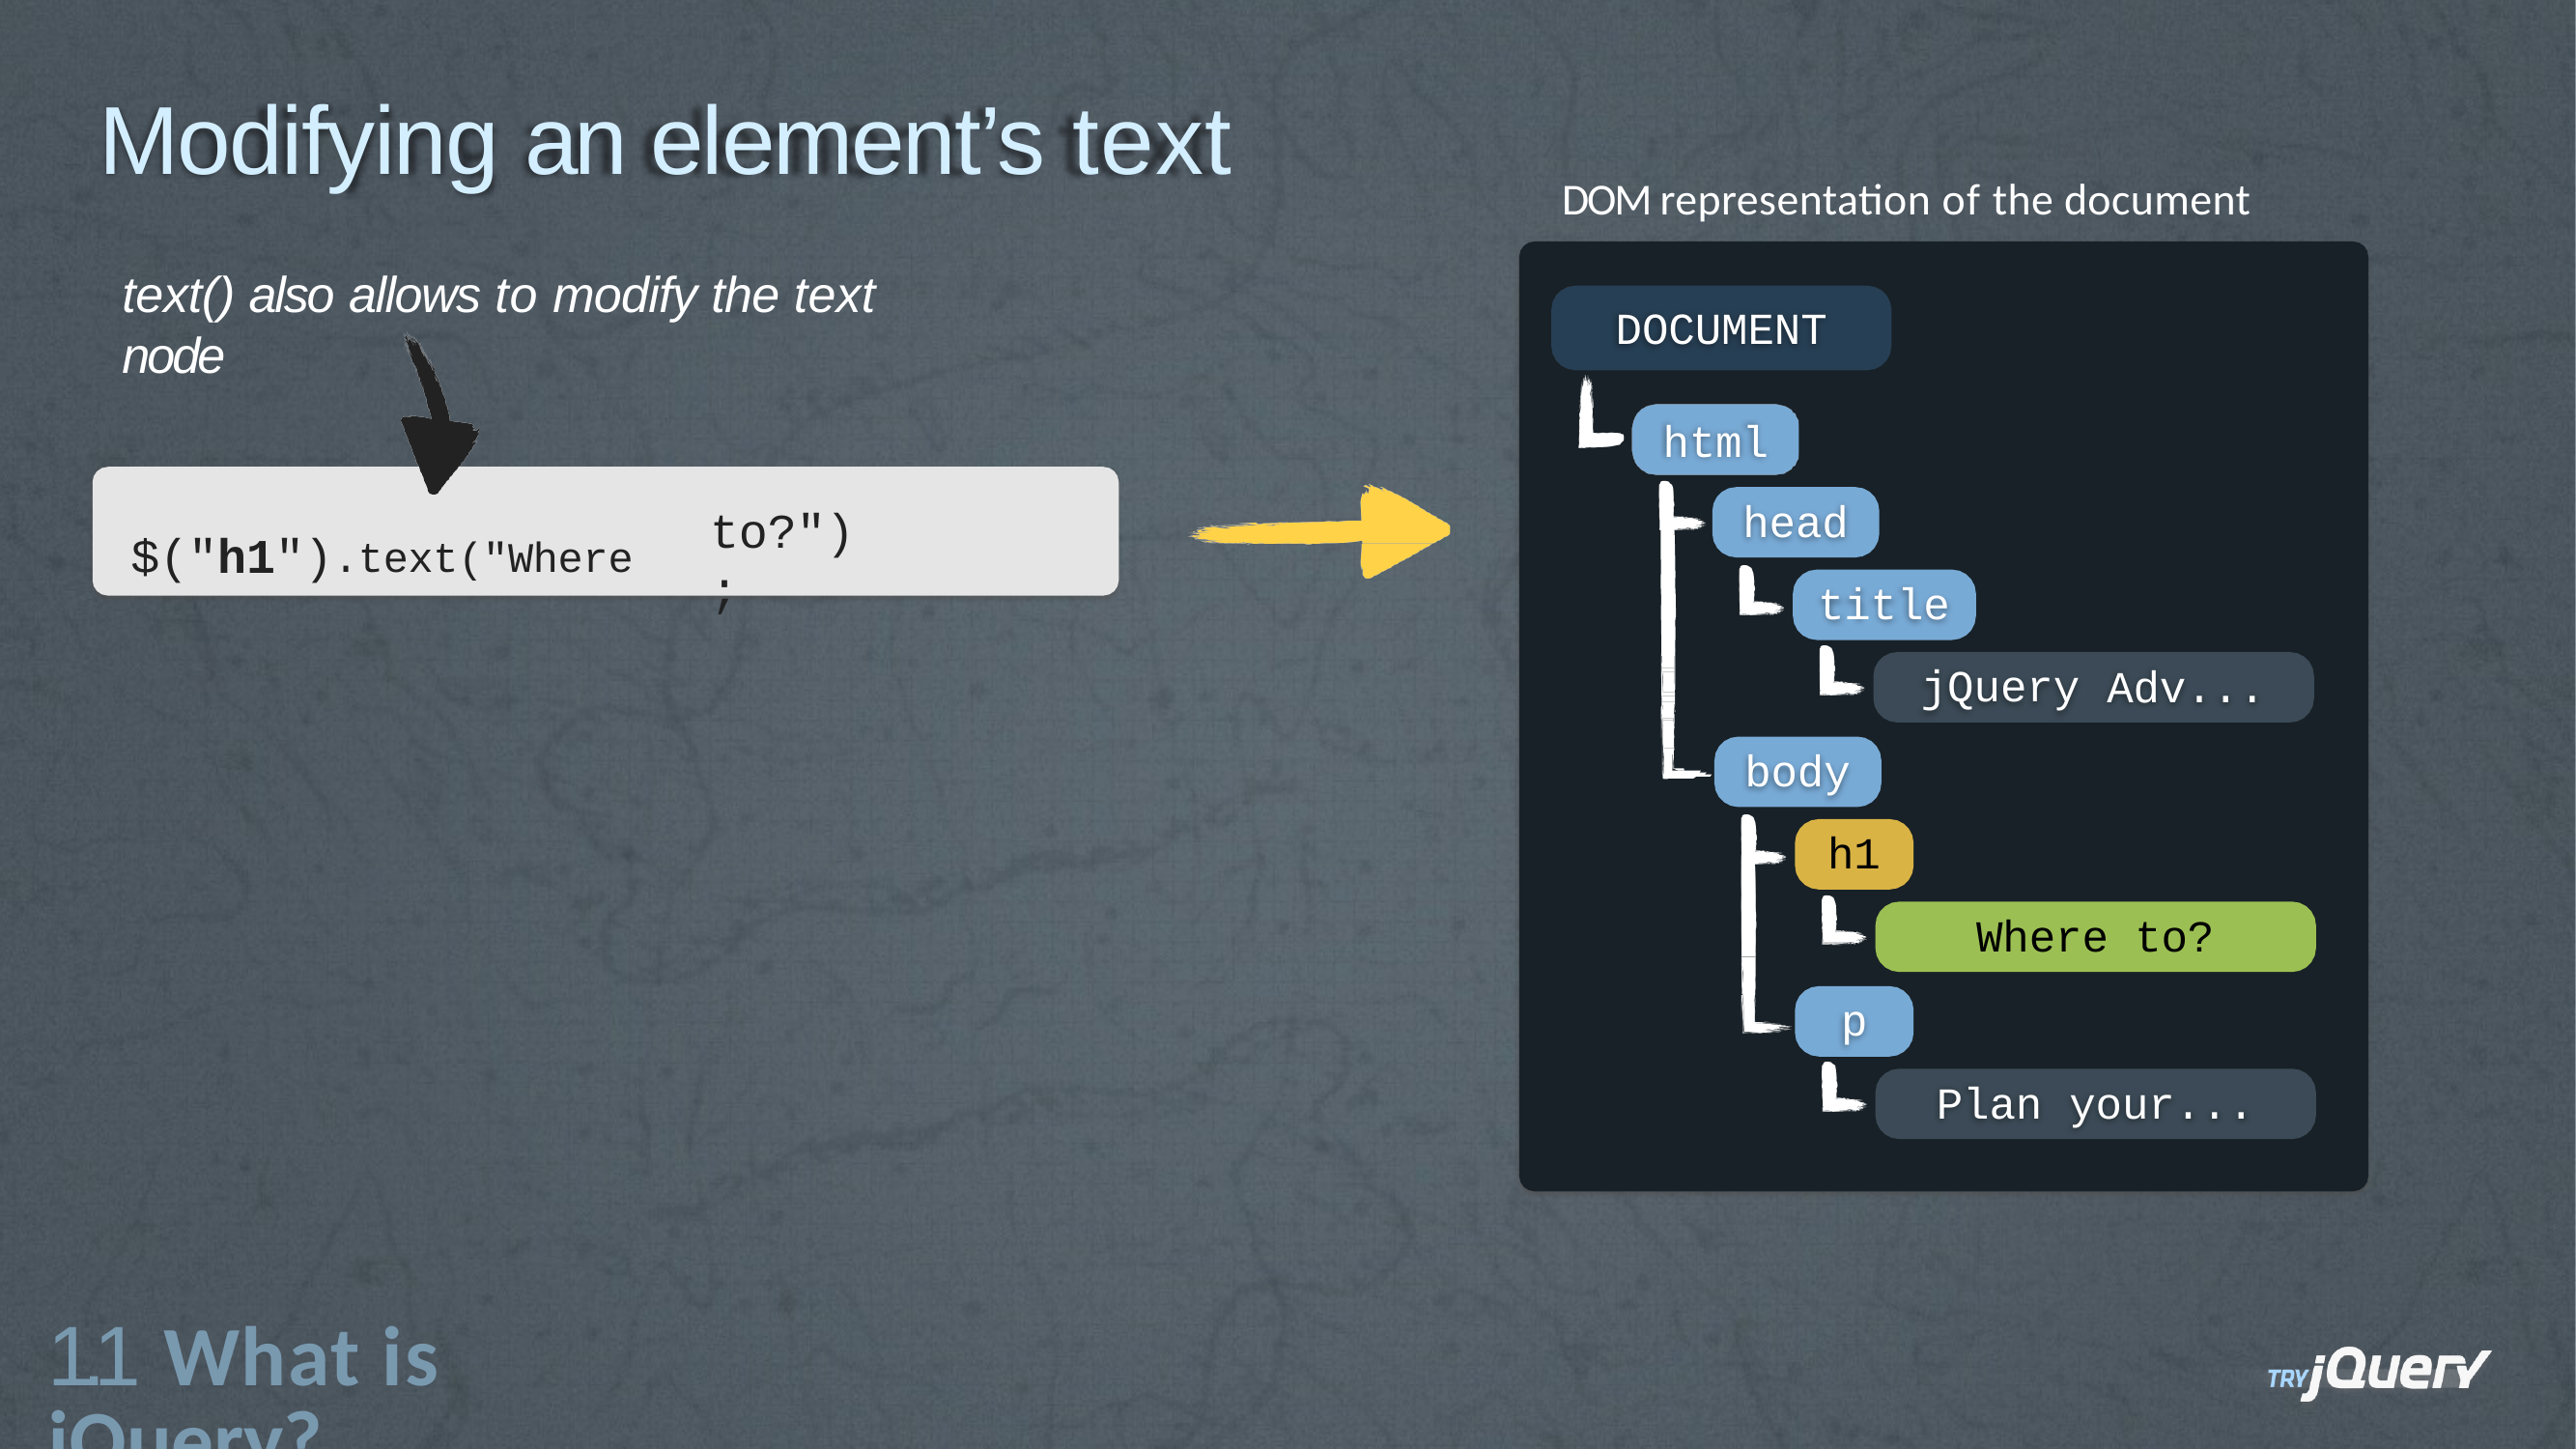

# Modifying an element’s text

DOM representation of the document

text() also allows to modify the text node

DOCUMENT

html

head
title
jQuery
body
h1
to?");

$("h1").text("Where

Adv...

Where to?
p

Plan
your...

1.1  What is jQuery?